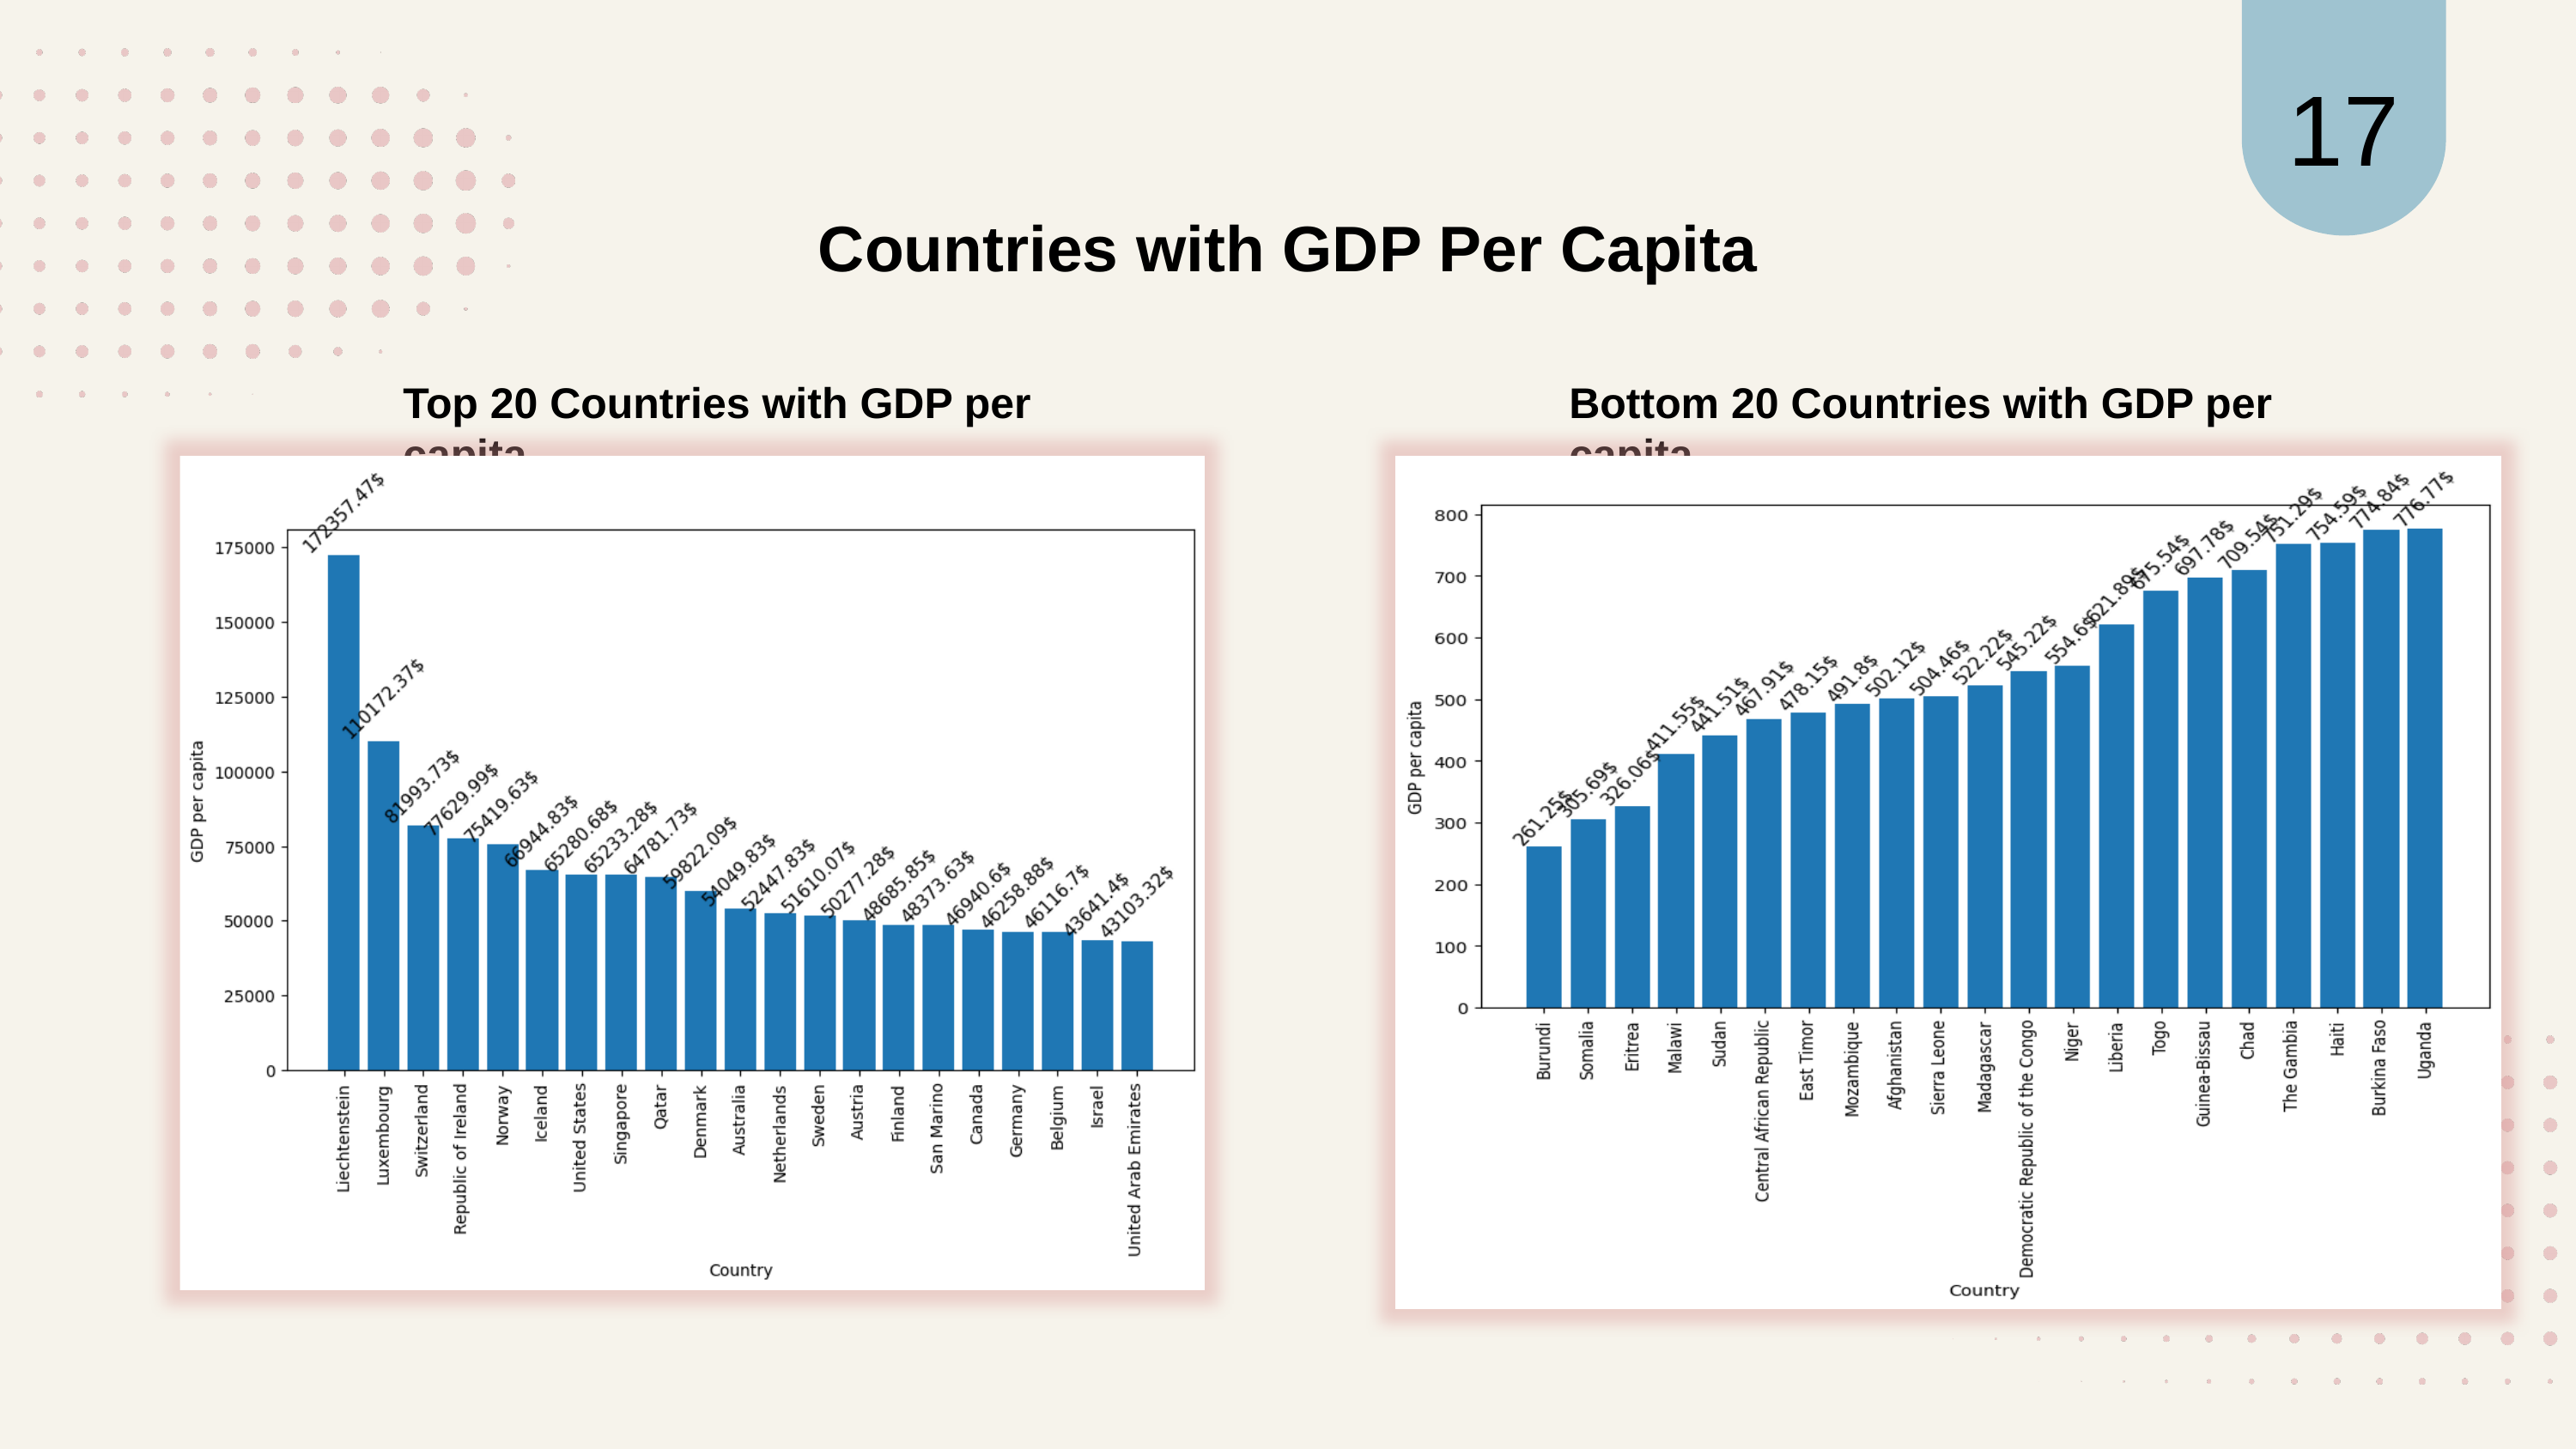

17

Countries with GDP Per Capita
Bottom 20 Countries with GDP per capita
Top 20 Countries with GDP per capita